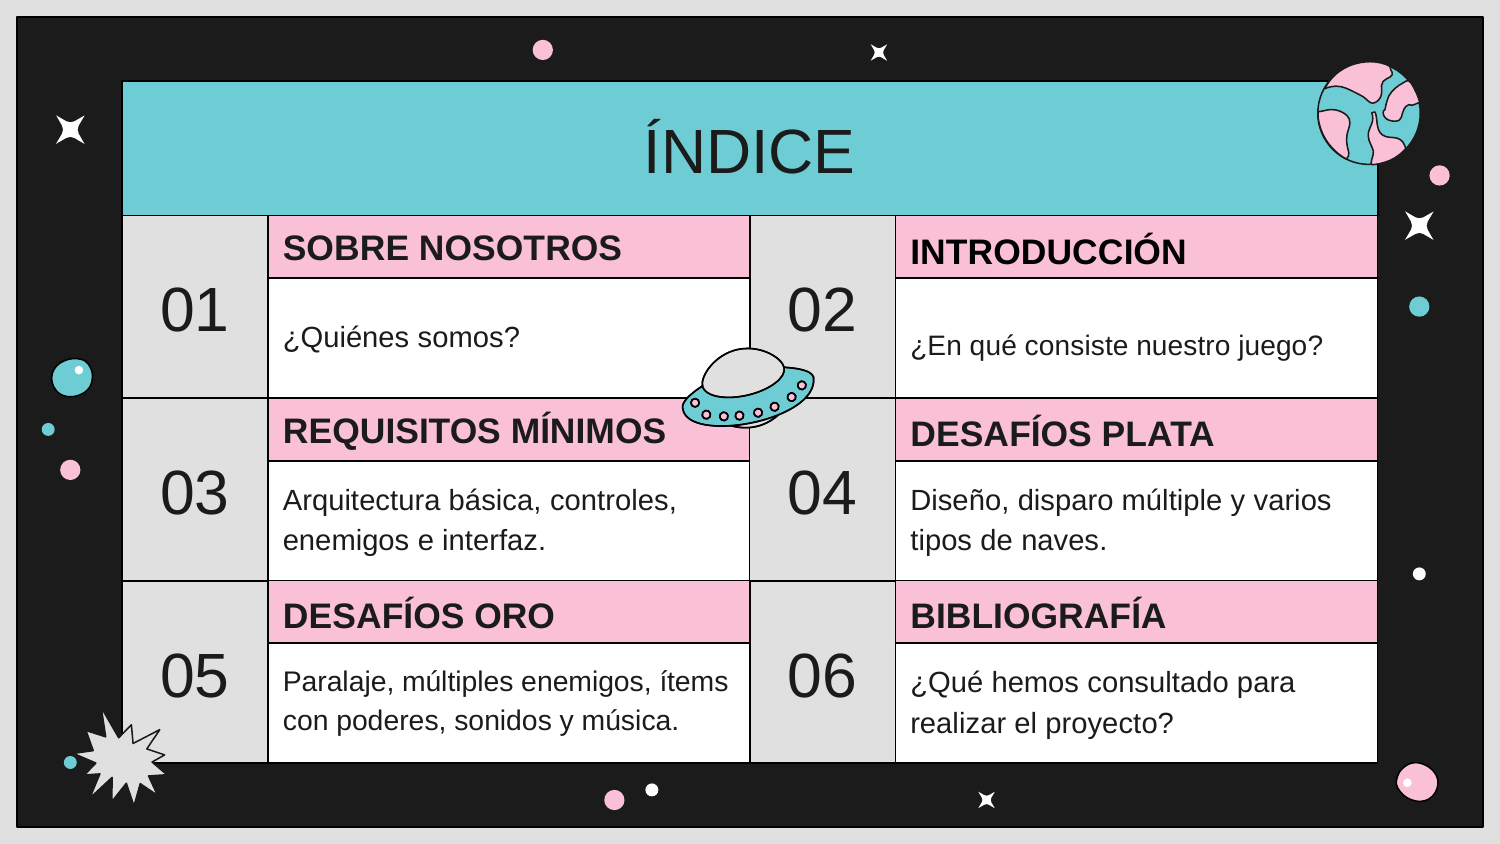

ÍNDICE
01
# 01
02
SOBRE NOSOTROS
INTRODUCCIÓN
Here you could describe the topic of the section
Here you could describe the topic of the section

¿Quiénes somos?

¿En qué consiste nuestro juego?

02
03
05
04
REQUISITOS MÍNIMOS
BUDGET
DESAFÍOS PLATA
Here you could describe the topic of the section
Here you could describe the topic of the section
Here you could describe the topic of the section
Arquitectura básica, controles, enemigos e interfaz.
Diseño, disparo múltiple y varios tipos de naves.
GOALS & STRATEGY
DESAFÍOS ORO
KPI OVERVIEW
BIBLIOGRAFÍA
03
05
06
06
Here you could describe the topic of the section
Here you could describe the topic of the section
Paralaje, múltiples enemigos, ítems con poderes, sonidos y música.
¿Qué hemos consultado para realizar el proyecto?